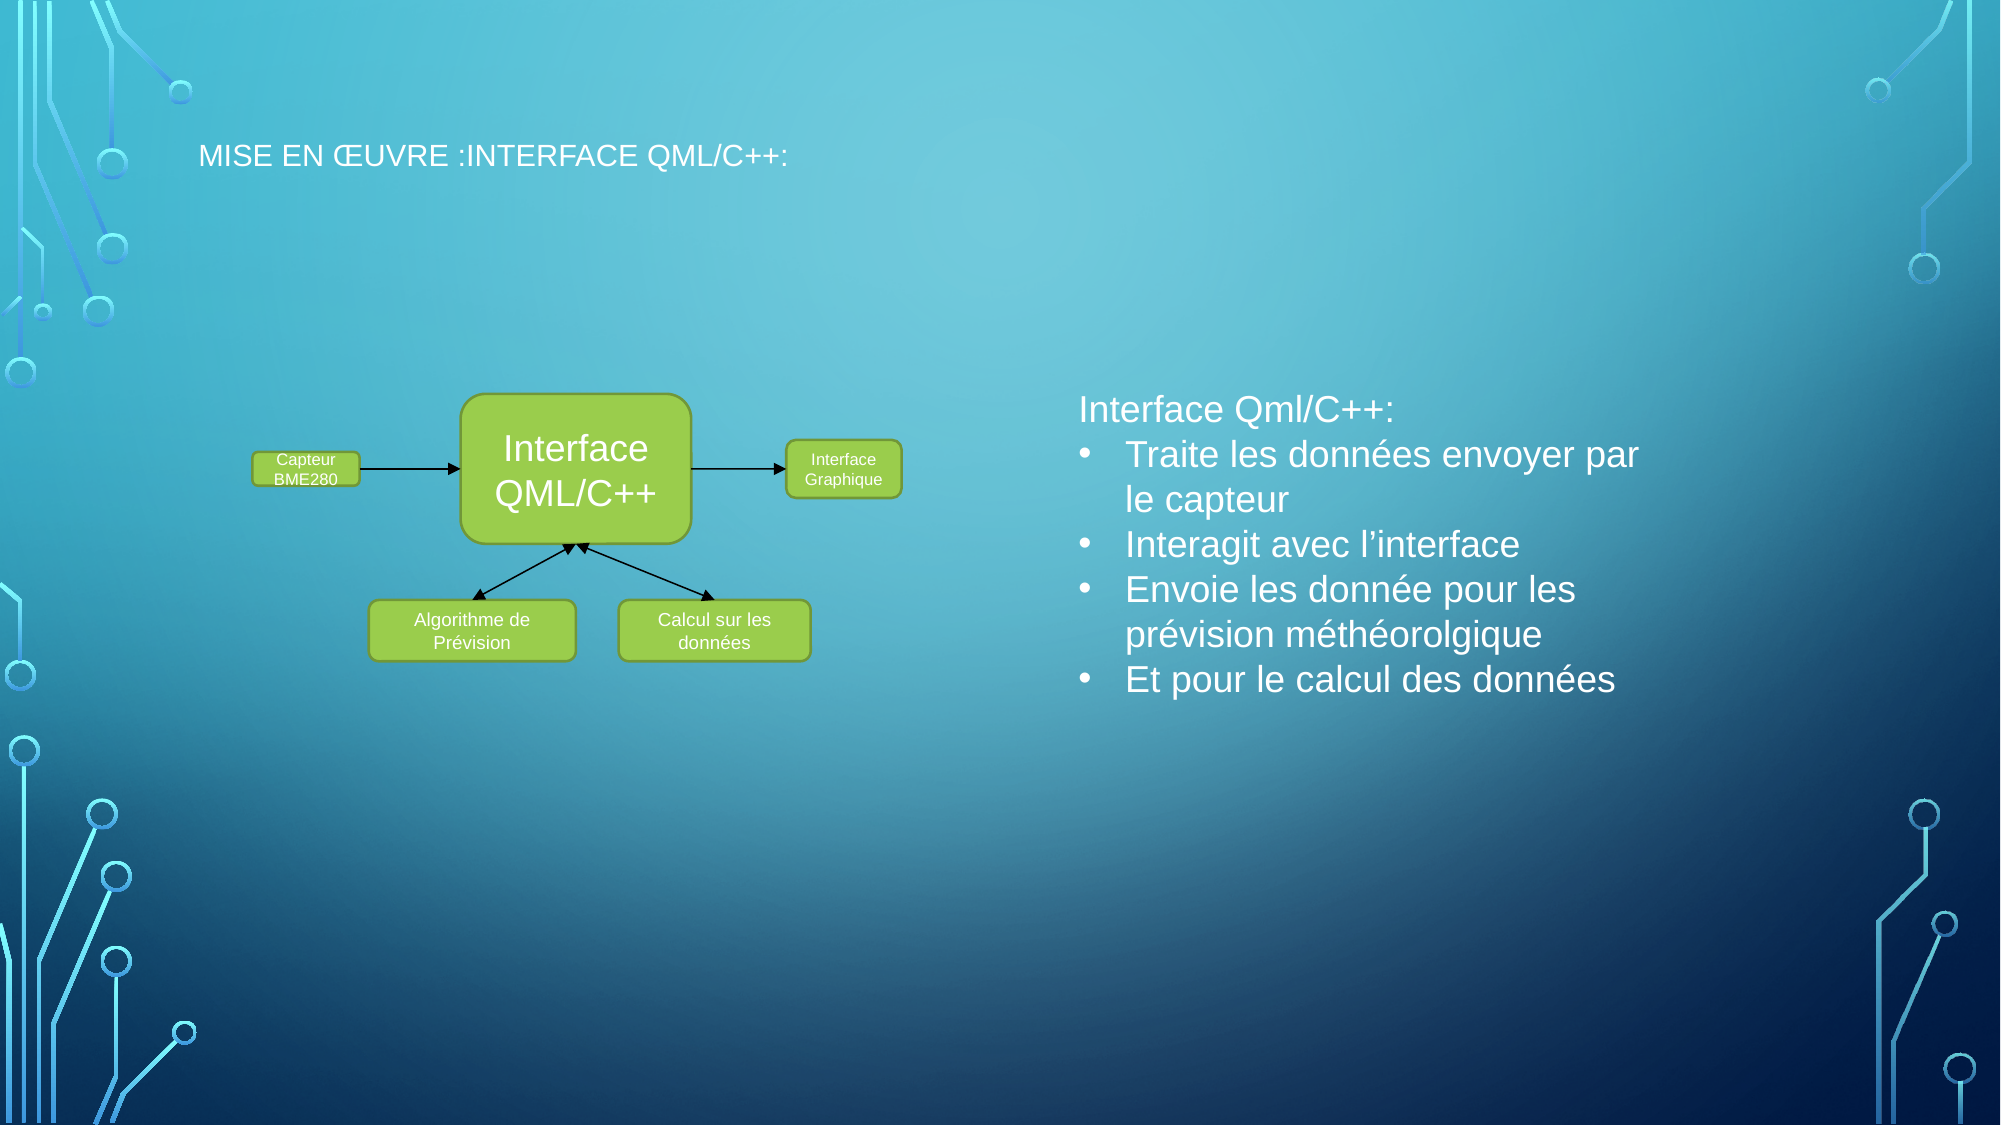

# Mise en œuvre :Interface Qml/C++:
Interface Qml/C++:
Traite les données envoyer par le capteur
Interagit avec l’interface
Envoie les donnée pour les prévision méthéorolgique
Et pour le calcul des données
Interface QML/C++
Interface Graphique
Capteur BME280
Algorithme de Prévision
Calcul sur les données